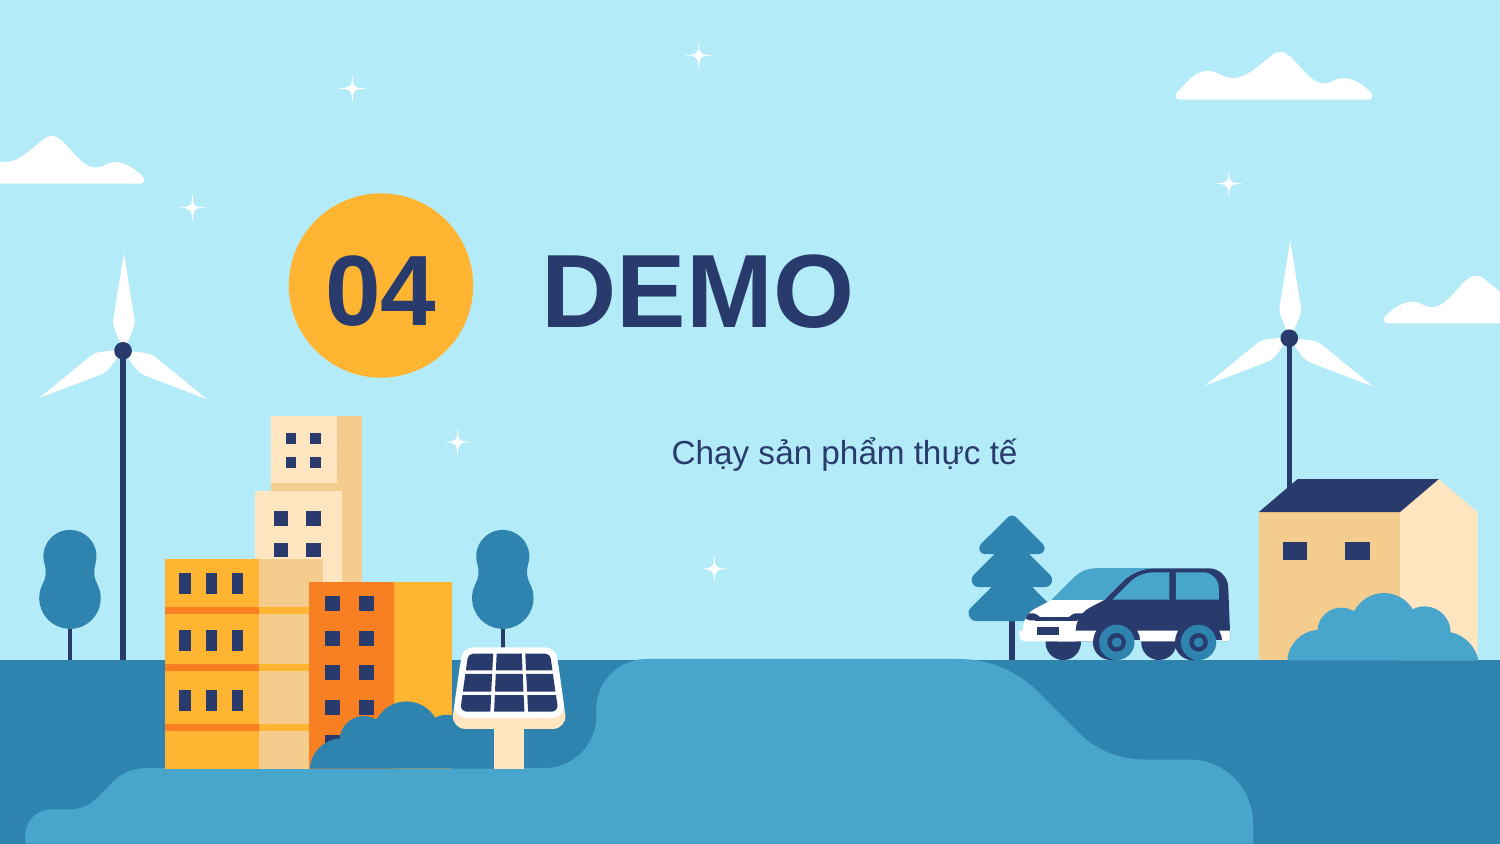

# DEMO

04

Chạy sản phẩm thực tế